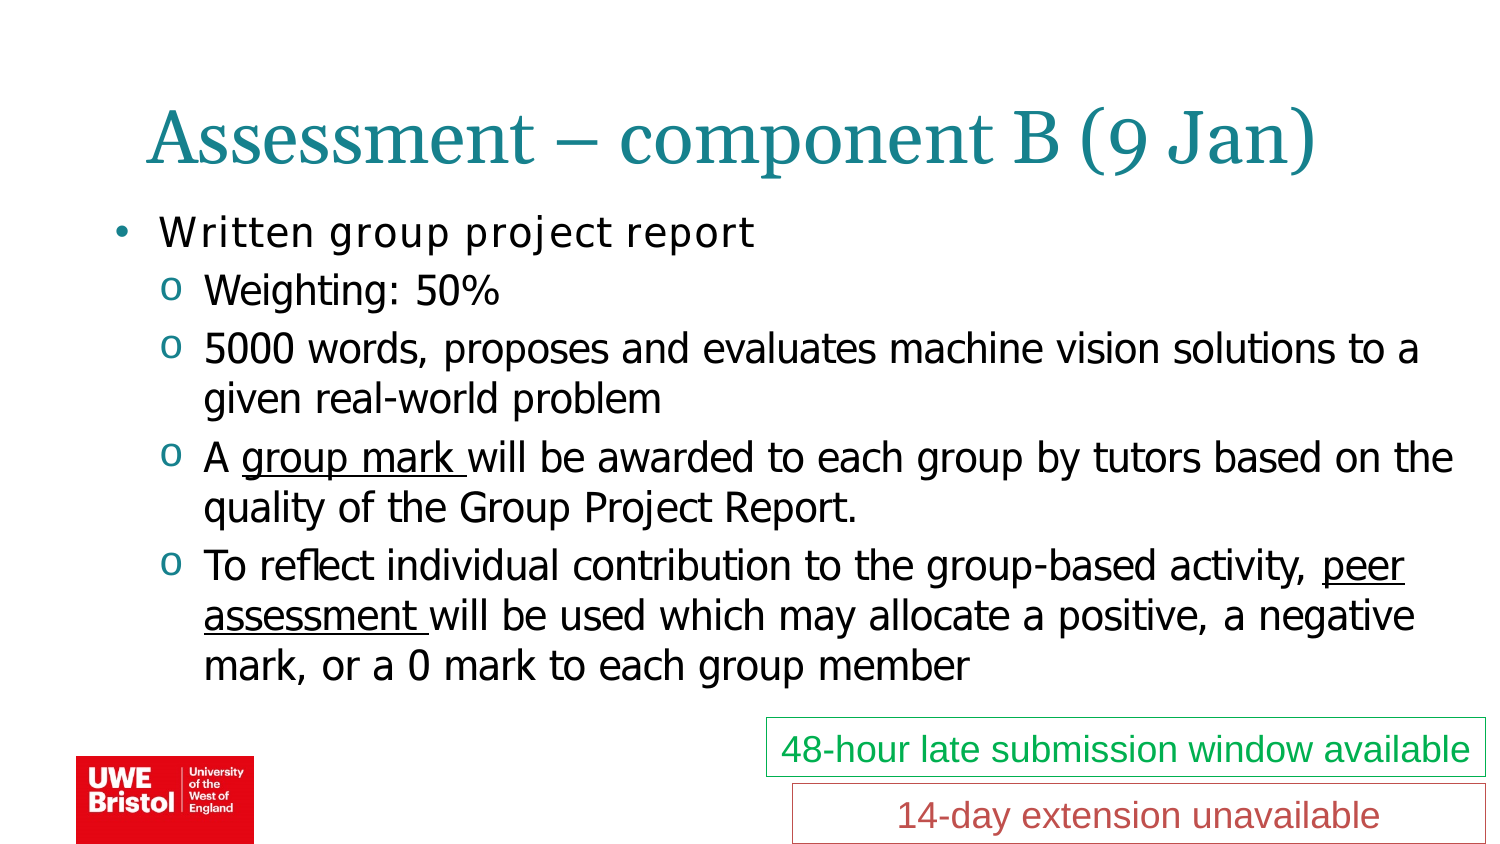

Assessment – component B (9 Jan)
Written group project report
Weighting: 50%
5000 words, proposes and evaluates machine vision solutions to a given real-world problem
A group mark will be awarded to each group by tutors based on the quality of the Group Project Report.
To reflect individual contribution to the group-based activity, peer assessment will be used which may allocate a positive, a negative mark, or a 0 mark to each group member
48-hour late submission window available
14-day extension unavailable